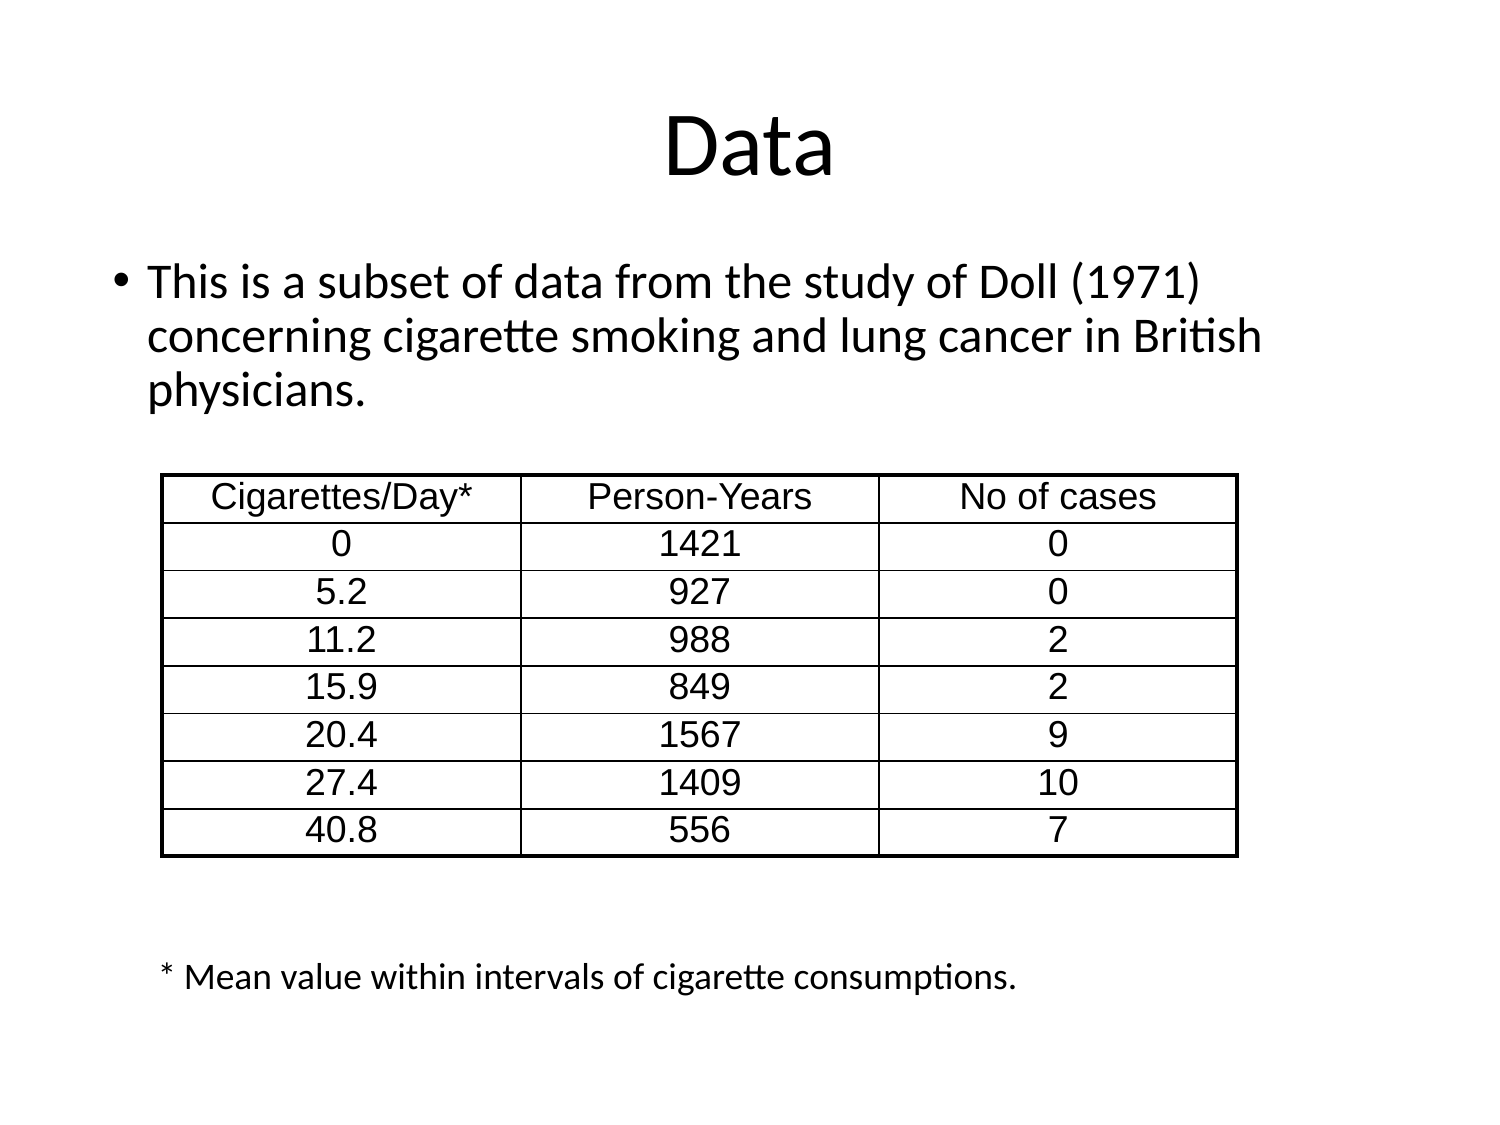

# Data
This is a subset of data from the study of Doll (1971) concerning cigarette smoking and lung cancer in British physicians.

| Cigarettes/Day\* | Person-Years | No of cases |
| --- | --- | --- |
| 0 | 1421 | 0 |
| 5.2 | 927 | 0 |
| 11.2 | 988 | 2 |
| 15.9 | 849 | 2 |
| 20.4 | 1567 | 9 |
| 27.4 | 1409 | 10 |
| 40.8 | 556 | 7 |
* Mean value within intervals of cigarette consumptions.